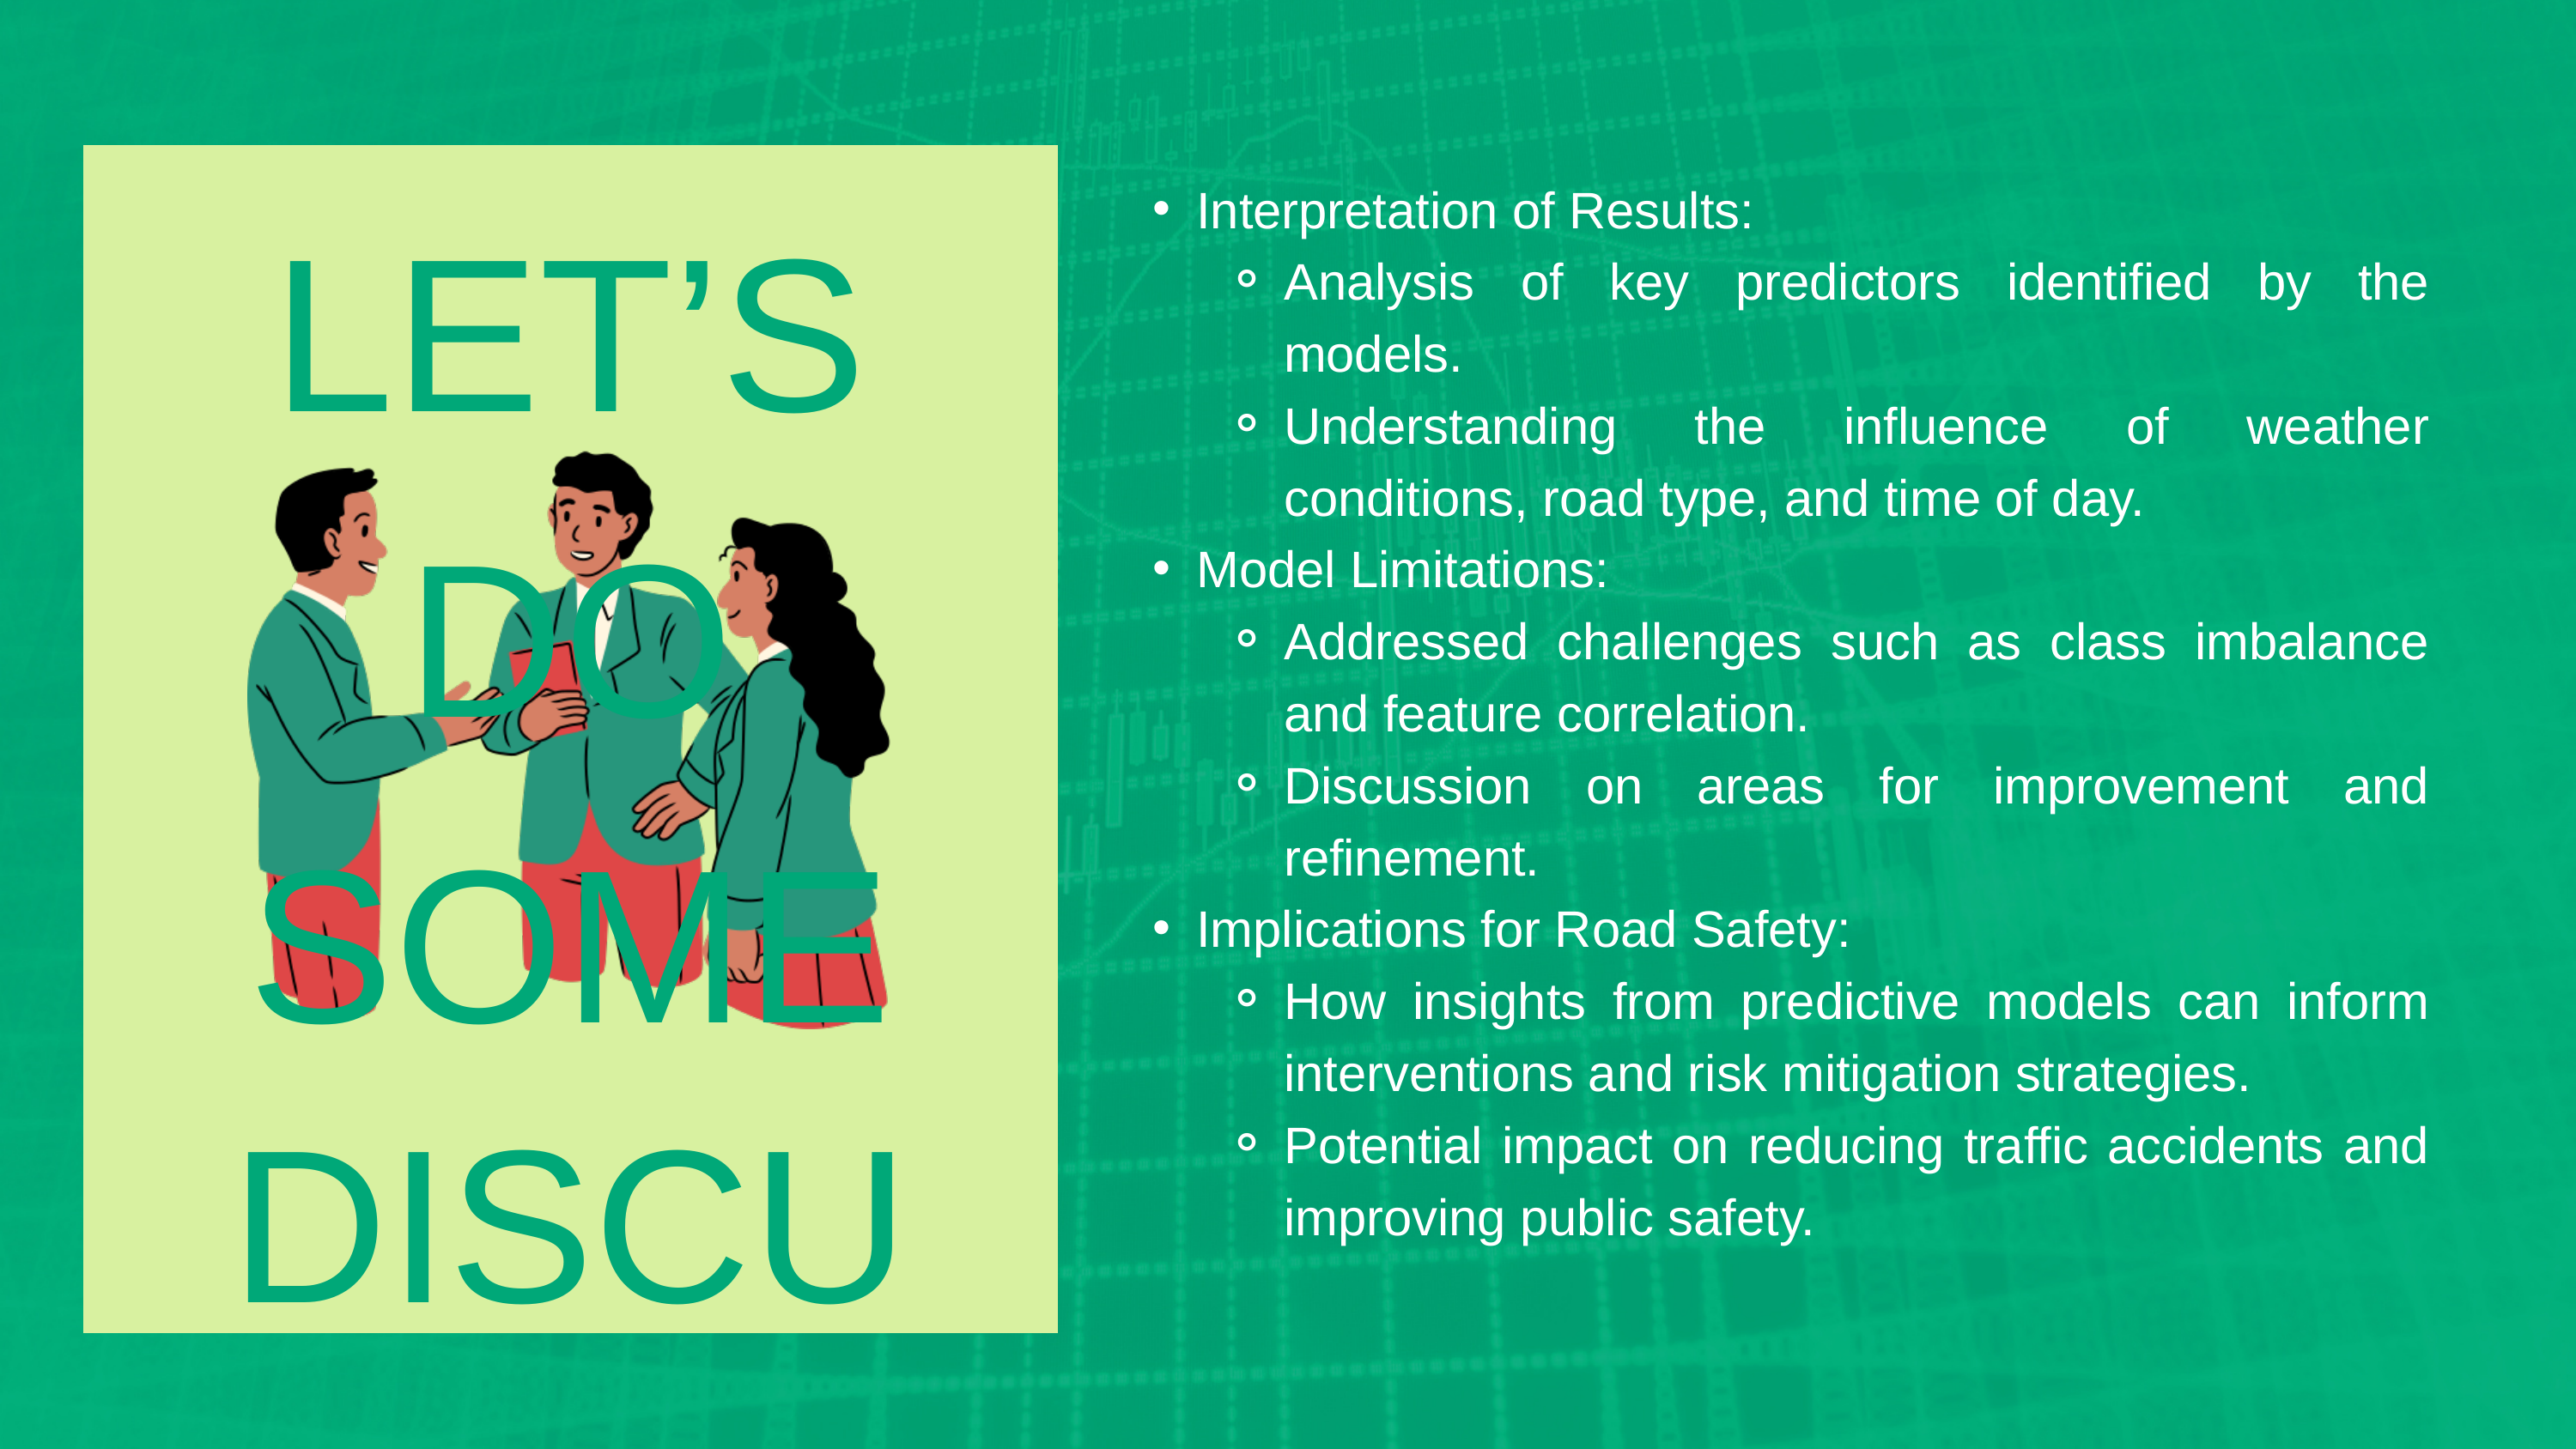

LET’S DO SOME
Interpretation of Results:
Analysis of key predictors identified by the models.
Understanding the influence of weather conditions, road type, and time of day.
Model Limitations:
Addressed challenges such as class imbalance and feature correlation.
Discussion on areas for improvement and refinement.
Implications for Road Safety:
How insights from predictive models can inform interventions and risk mitigation strategies.
Potential impact on reducing traffic accidents and improving public safety.

DISCUSSION